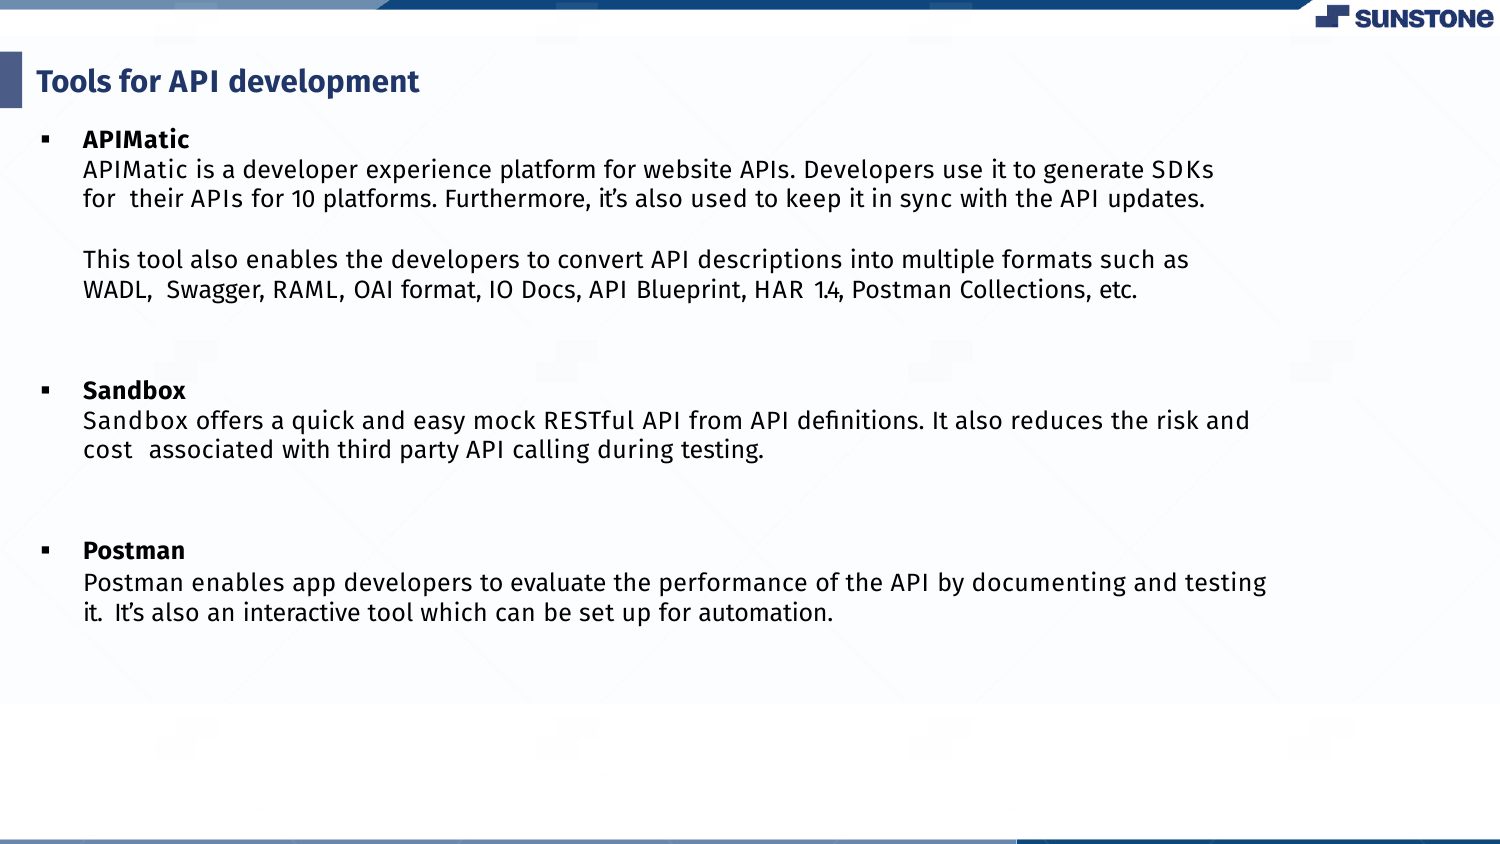

# Tools for API development
APIMatic
APIMatic is a developer experience platform for website APIs. Developers use it to generate SDKs for  their APIs for 10 platforms. Furthermore, it’s also used to keep it in sync with the API updates.

This tool also enables the developers to convert API descriptions into multiple formats such as WADL,  Swagger, RAML, OAI format, IO Docs, API Blueprint, HAR 1.4, Postman Collections, etc.

Sandbox
Sandbox offers a quick and easy mock RESTful API from API deﬁnitions. It also reduces the risk and cost  associated with third party API calling during testing.

Postman
Postman enables app developers to evaluate the performance of the API by documenting and testing it.  It’s also an interactive tool which can be set up for automation.